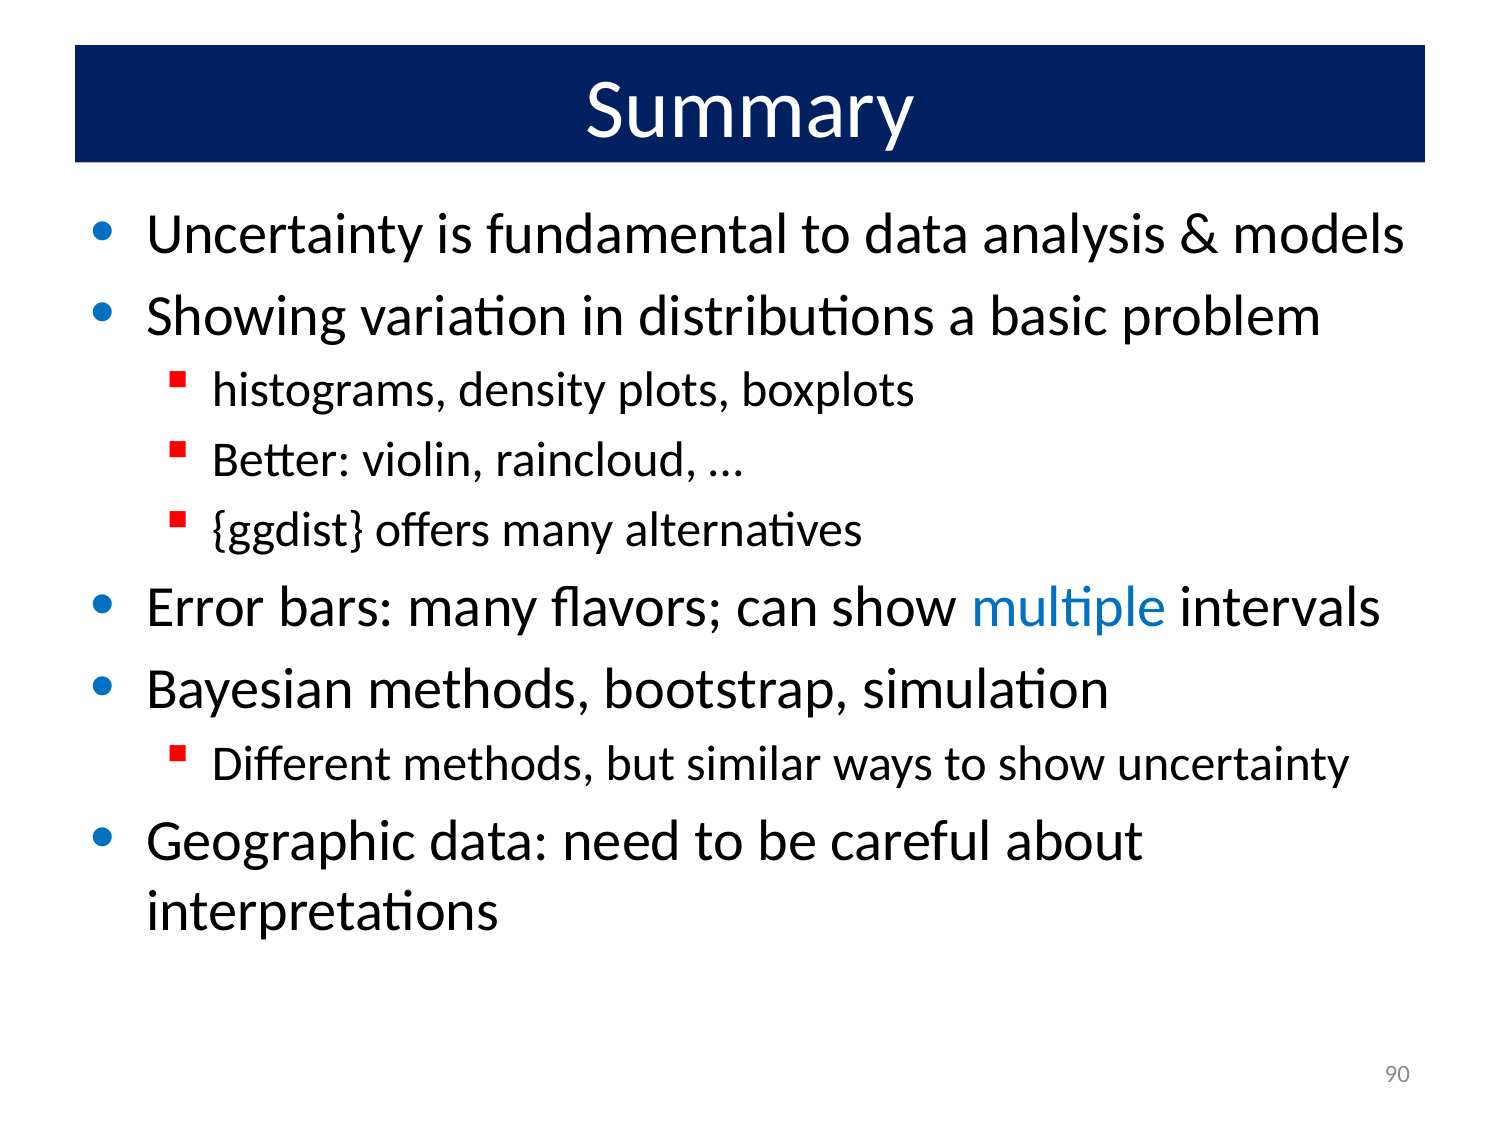

# Summary
Uncertainty is fundamental to data analysis & models
Showing variation in distributions a basic problem
histograms, density plots, boxplots
Better: violin, raincloud, …
{ggdist} offers many alternatives
Error bars: many flavors; can show multiple intervals
Bayesian methods, bootstrap, simulation
Different methods, but similar ways to show uncertainty
Geographic data: need to be careful about interpretations

90